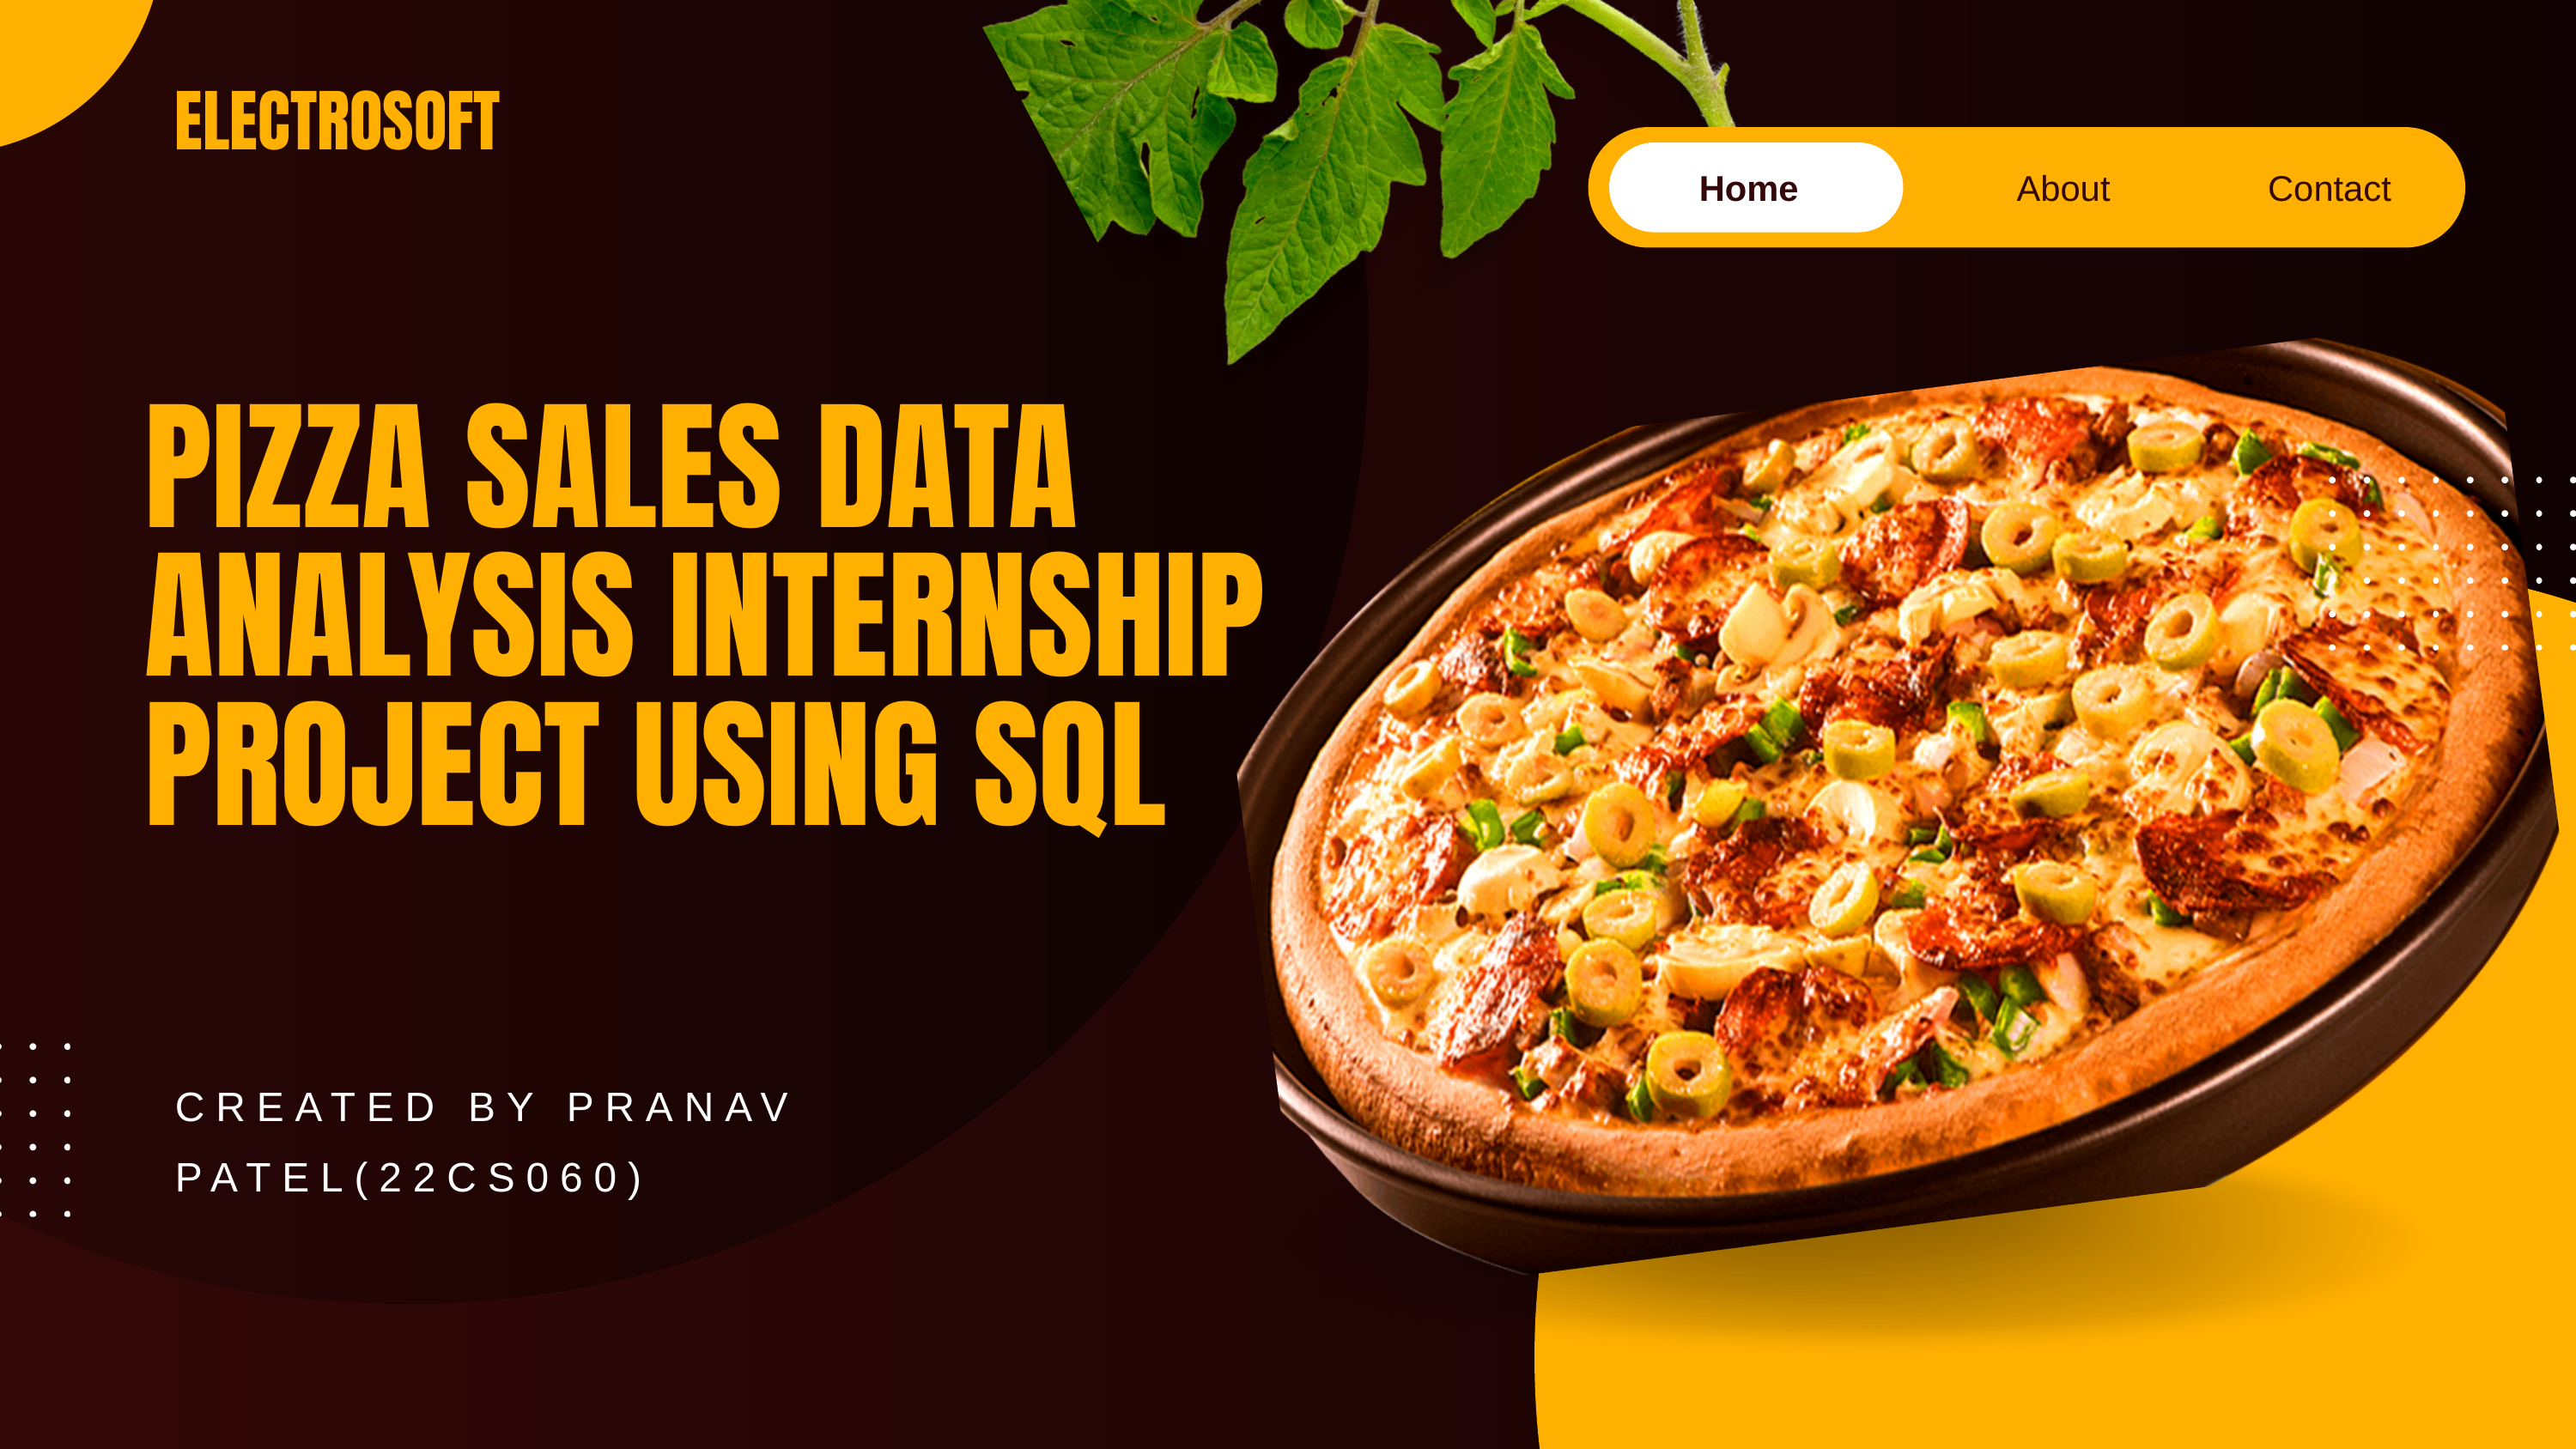

ELECTROSOFT

Home
About
Contact

PIZZA SALES DATA ANALYSIS INTERNSHIP PROJECT USING SQL

CREATED BY PRANAV PATEL(22CS060)